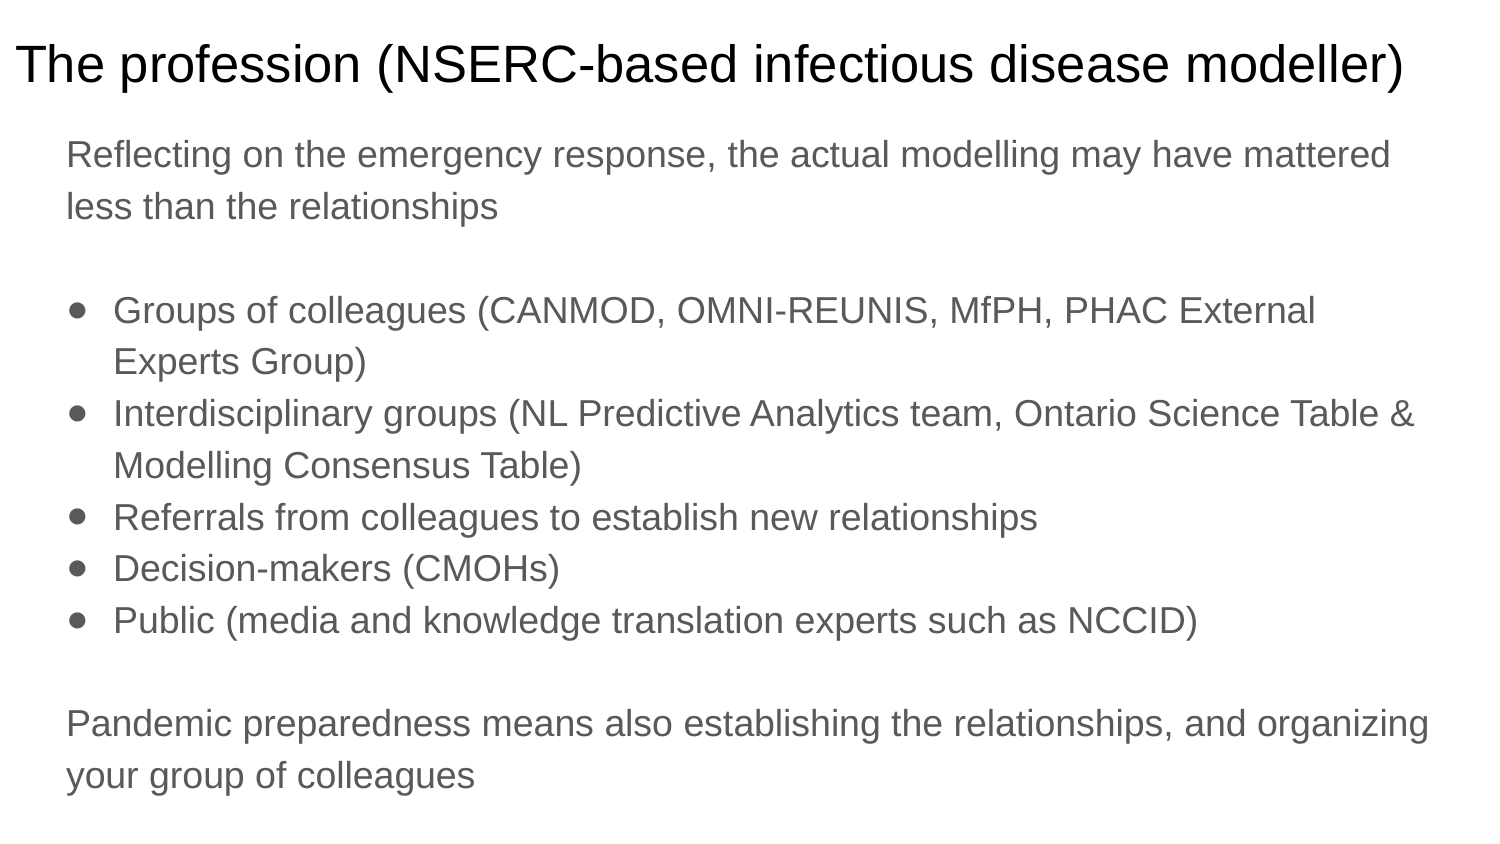

# The profession (NSERC-based infectious disease modeller)
Reflecting on the emergency response, the actual modelling may have mattered less than the relationships

Groups of colleagues (CANMOD, OMNI-REUNIS, MfPH, PHAC External Experts Group)
Interdisciplinary groups (NL Predictive Analytics team, Ontario Science Table & Modelling Consensus Table)
Referrals from colleagues to establish new relationships
Decision-makers (CMOHs)
Public (media and knowledge translation experts such as NCCID)

Pandemic preparedness means also establishing the relationships, and organizing your group of colleagues